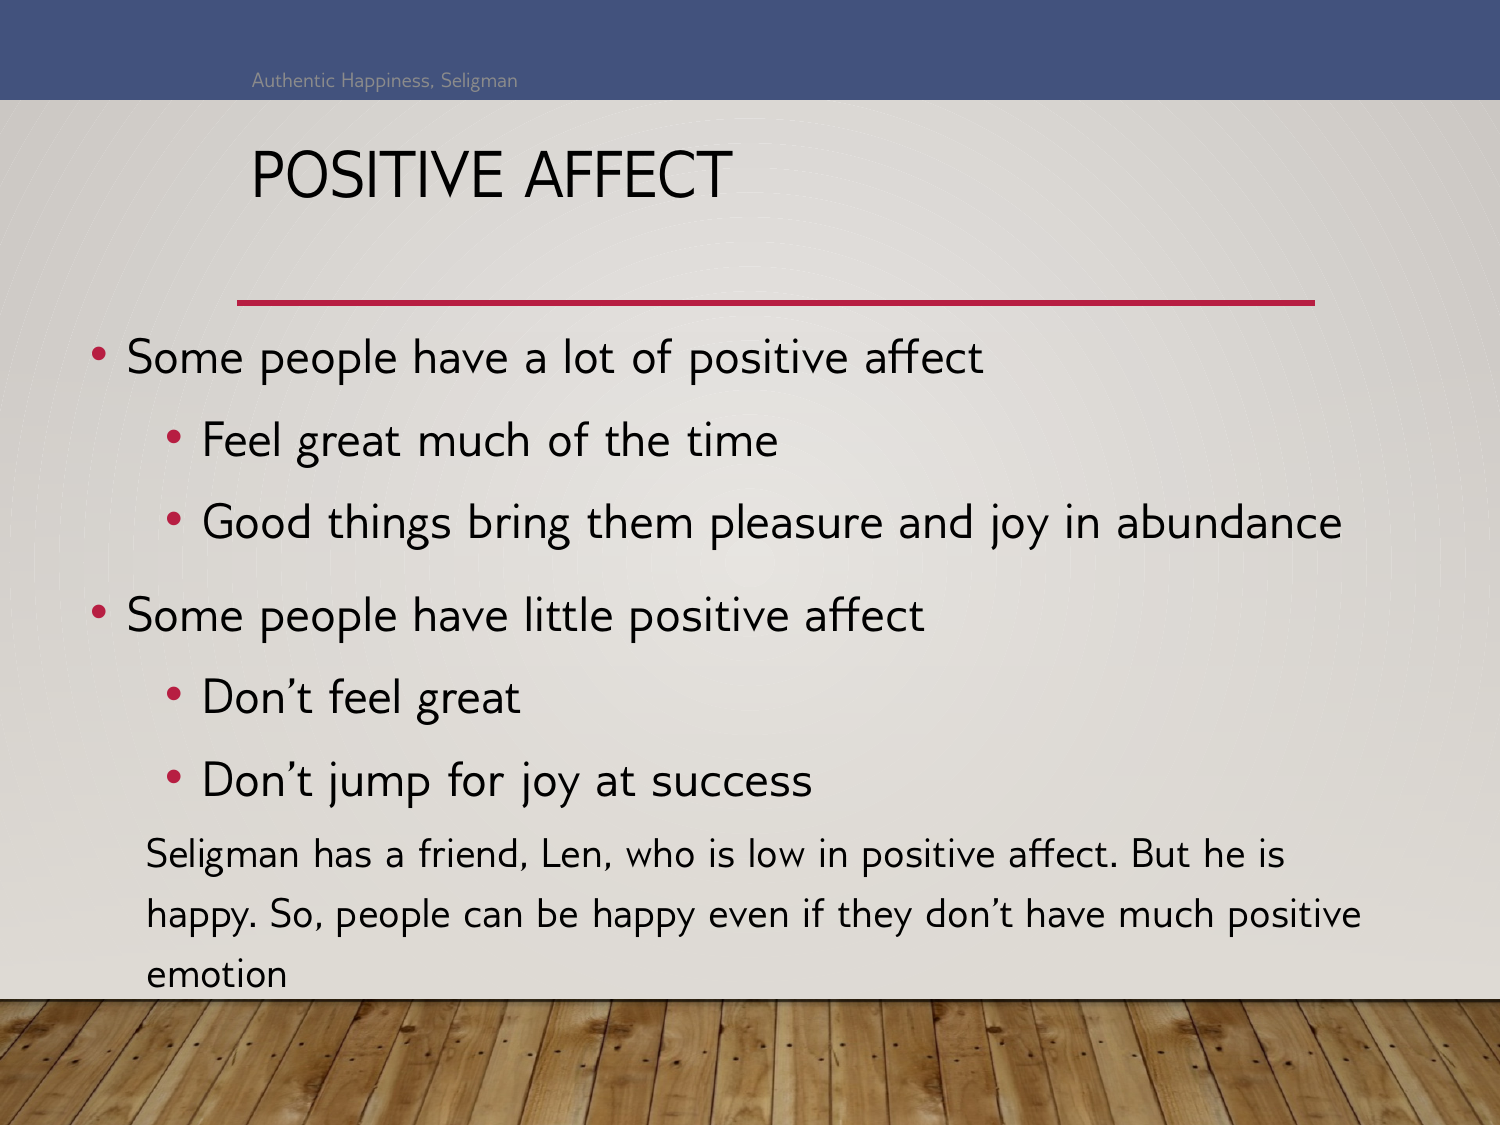

Authentic Happiness, Seligman
# Positive Affect
Some people have a lot of positive affect
Feel great much of the time
Good things bring them pleasure and joy in abundance
Some people have little positive affect
Don’t feel great
Don’t jump for joy at success
Seligman has a friend, Len, who is low in positive affect. But he is happy. So, people can be happy even if they don’t have much positive emotion